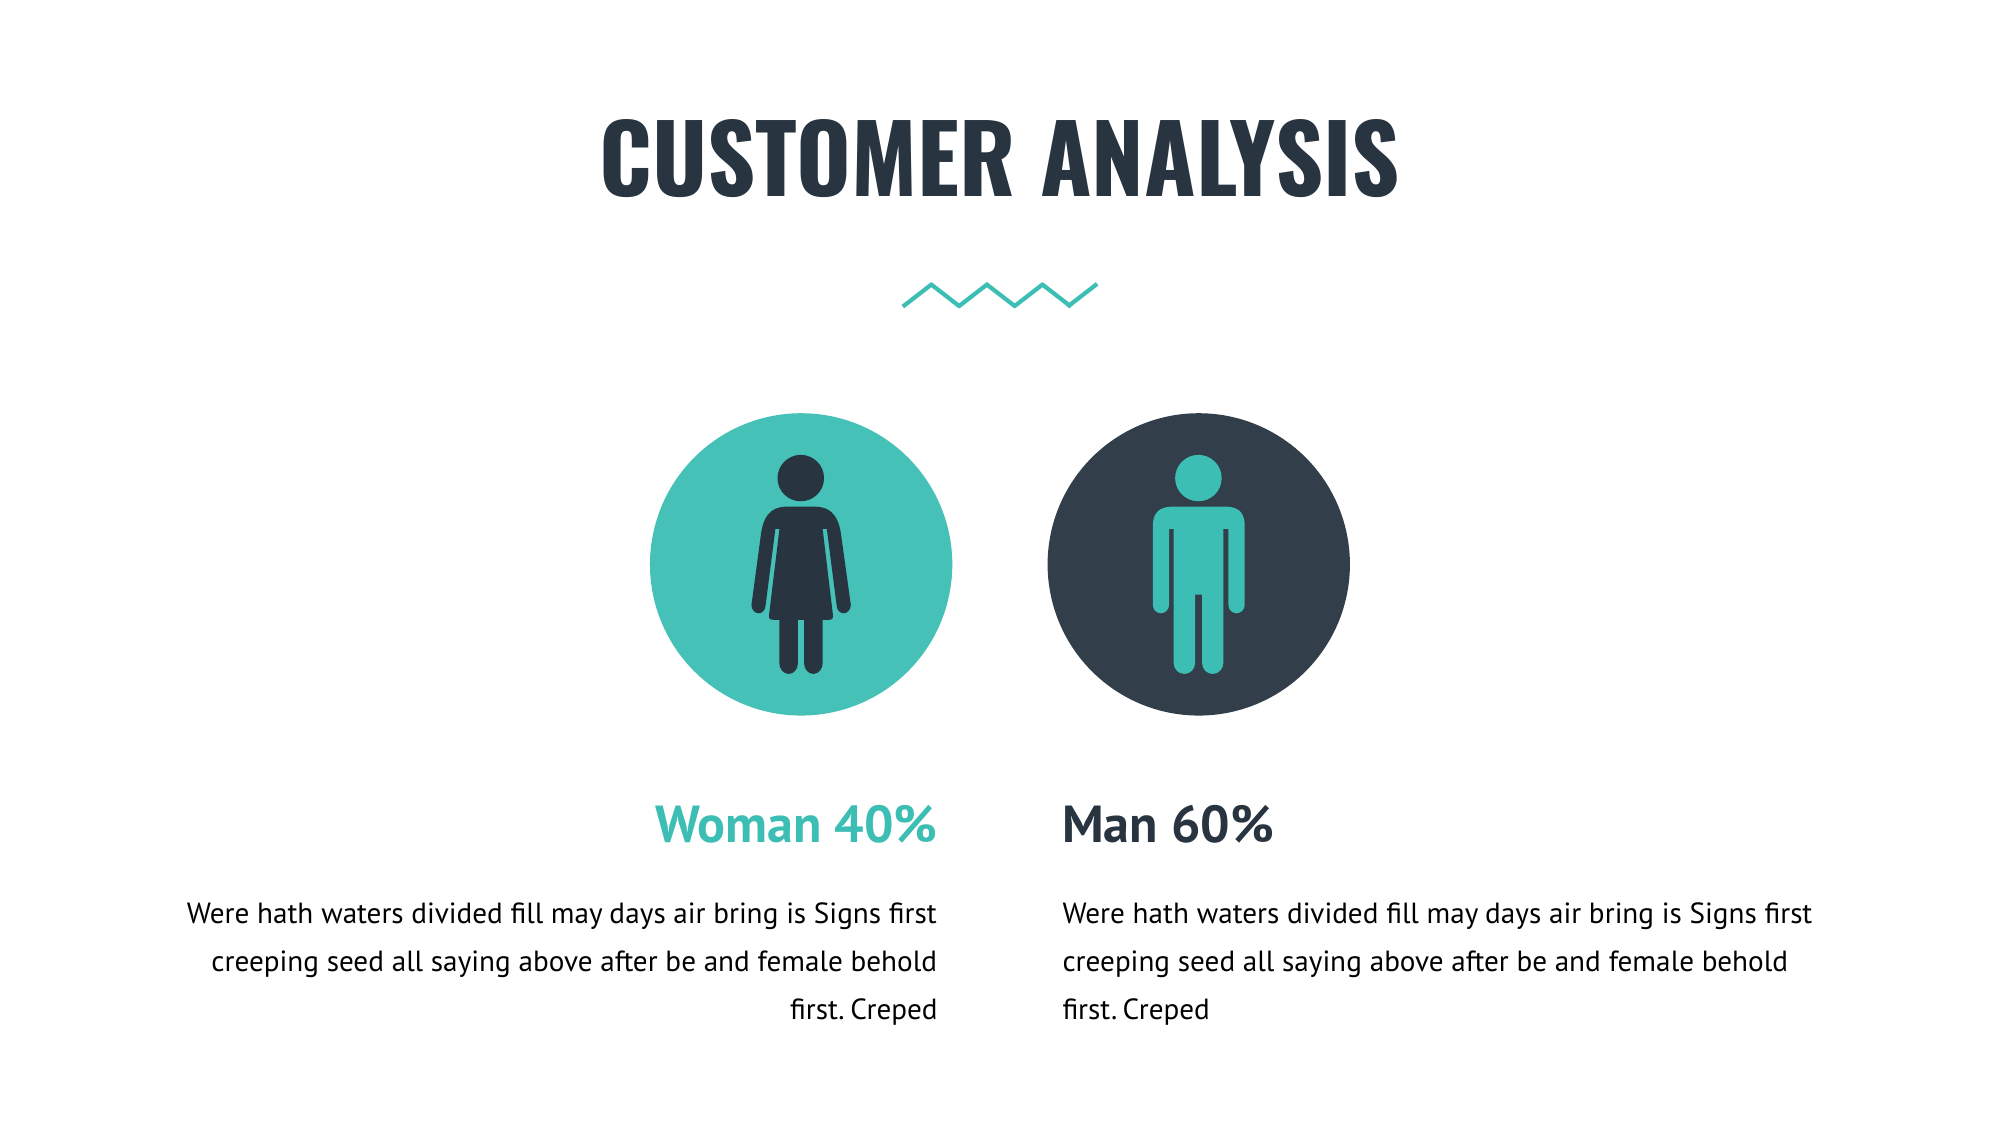

CUSTOMER ANALYSIS

Woman 40%
Were hath waters divided fill may days air bring is Signs first creeping seed all saying above after be and female behold first. Creped
Man 60%
Were hath waters divided fill may days air bring is Signs first creeping seed all saying above after be and female behold first. Creped